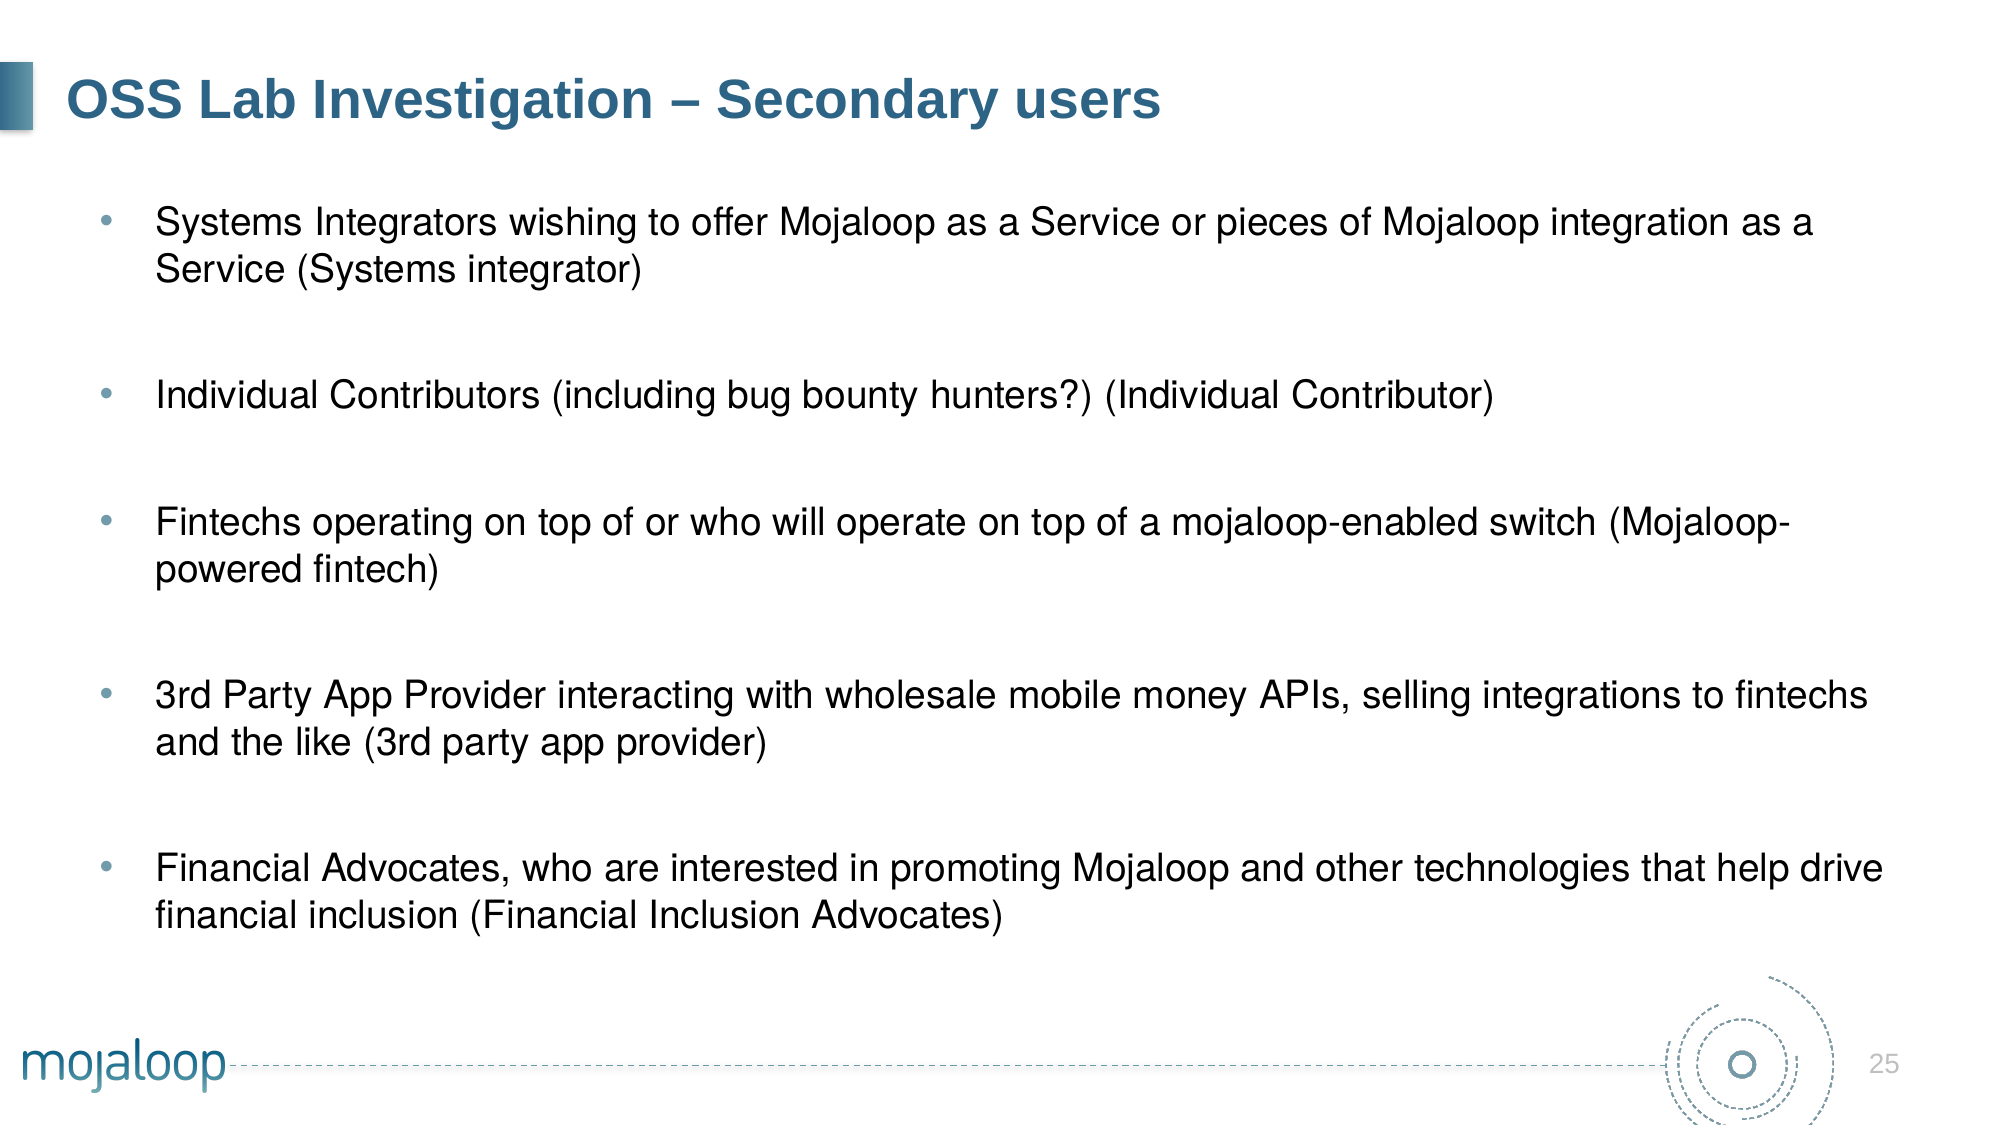

# OSS Lab Investigation – Secondary users
Systems Integrators wishing to offer Mojaloop as a Service or pieces of Mojaloop integration as a Service (Systems integrator)

Individual Contributors (including bug bounty hunters?) (Individual Contributor)

Fintechs operating on top of or who will operate on top of a mojaloop-enabled switch (Mojaloop-powered fintech)

3rd Party App Provider interacting with wholesale mobile money APIs, selling integrations to fintechs and the like (3rd party app provider)

Financial Advocates, who are interested in promoting Mojaloop and other technologies that help drive financial inclusion (Financial Inclusion Advocates)
25